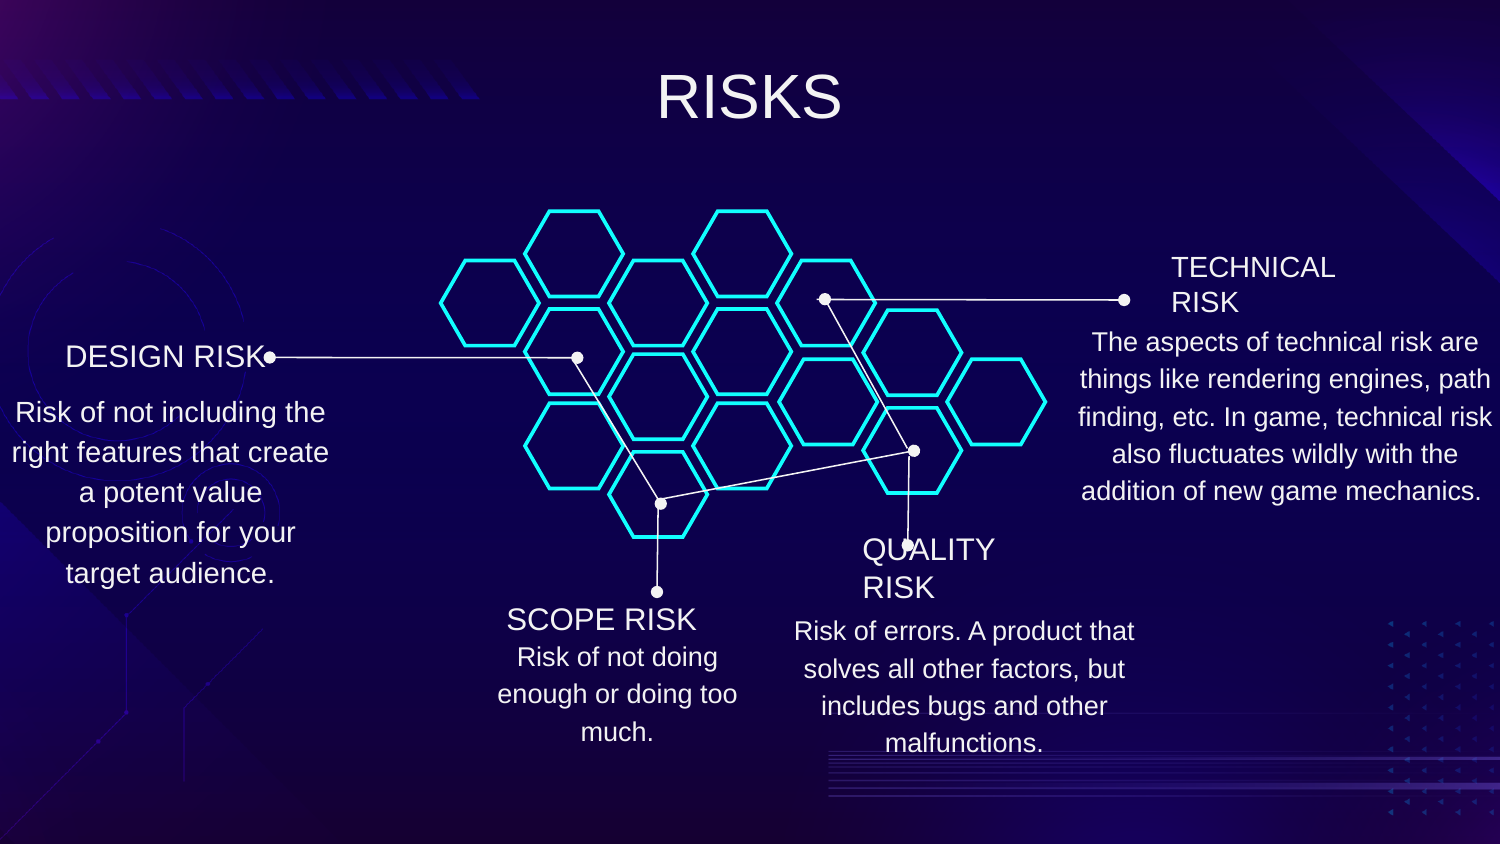

# RISKS

TECHNICAL RISK
The aspects of technical risk are things like rendering engines, path finding, etc. In game, technical risk also fluctuates wildly with the addition of new game mechanics.

DESIGN RISK
Risk of not including the right features that create a potent value proposition for your target audience.
QUALITY RISK
SCOPE RISK
Risk of errors. A product that solves all other factors, but includes bugs and other malfunctions.
Risk of not doing enough or doing too much.